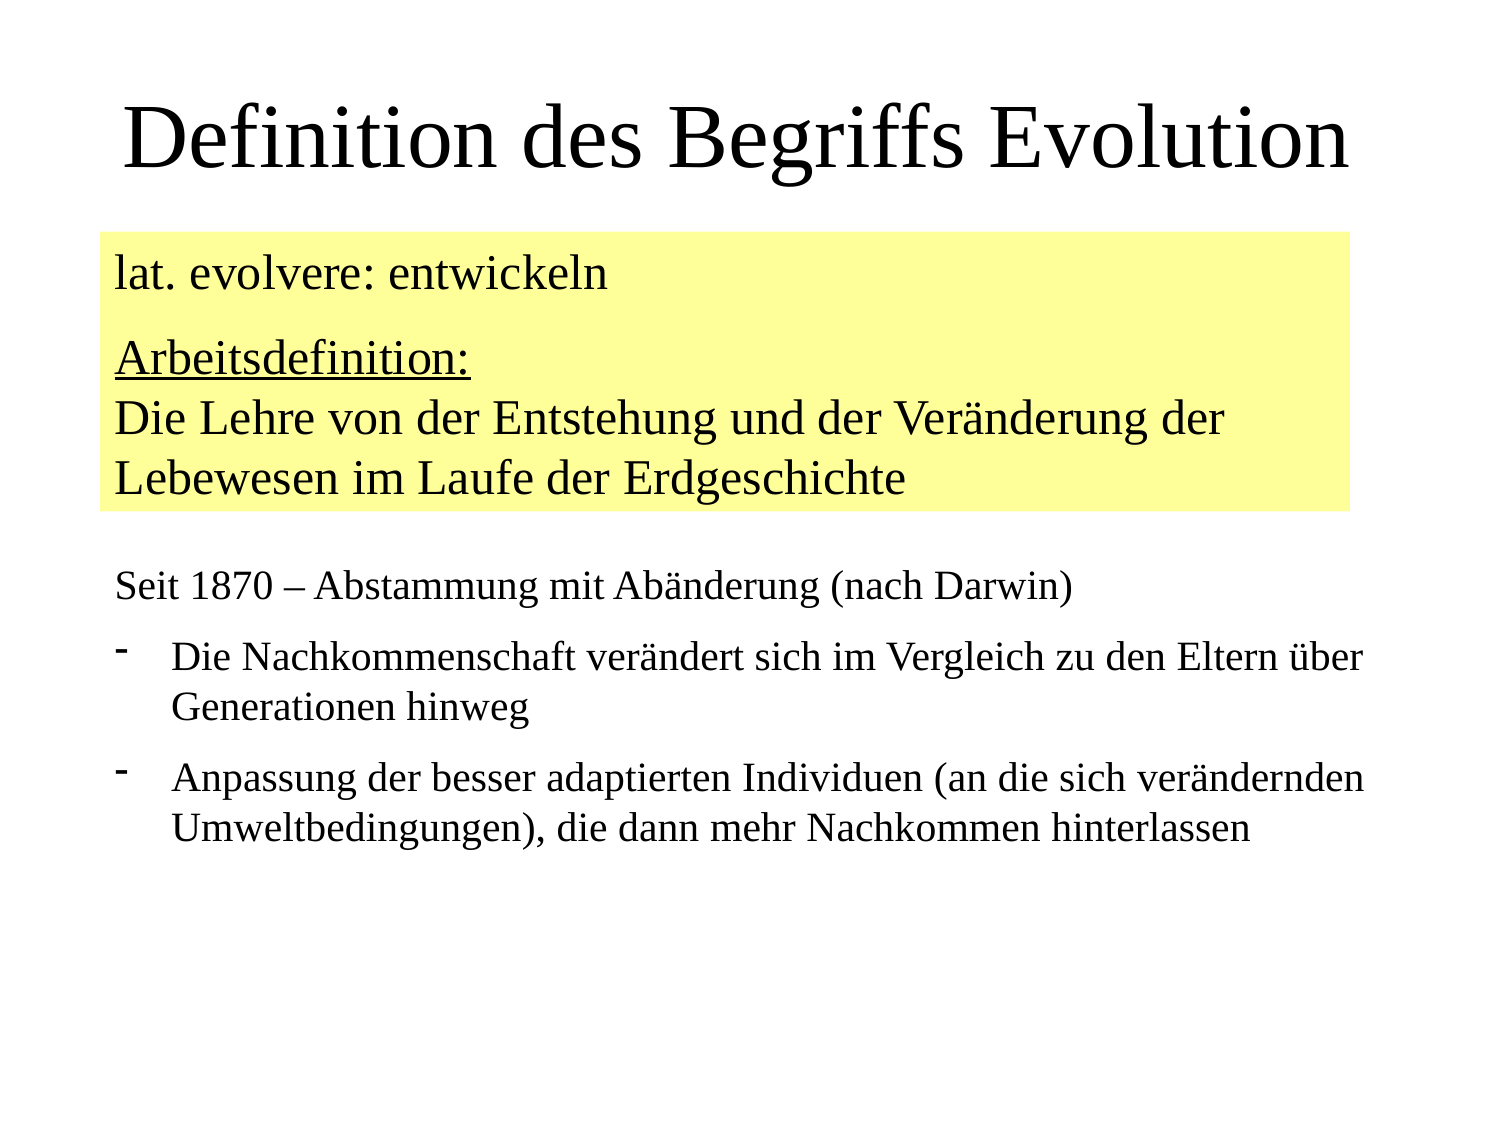

# Definition des Begriffs Evolution
lat. evolvere: entwickeln
Arbeitsdefinition:
Die Lehre von der Entstehung und der Veränderung der Lebewesen im Laufe der Erdgeschichte
Seit 1870 – Abstammung mit Abänderung (nach Darwin)
Die Nachkommenschaft verändert sich im Vergleich zu den Eltern über Generationen hinweg
Anpassung der besser adaptierten Individuen (an die sich verändernden Umweltbedingungen), die dann mehr Nachkommen hinterlassen